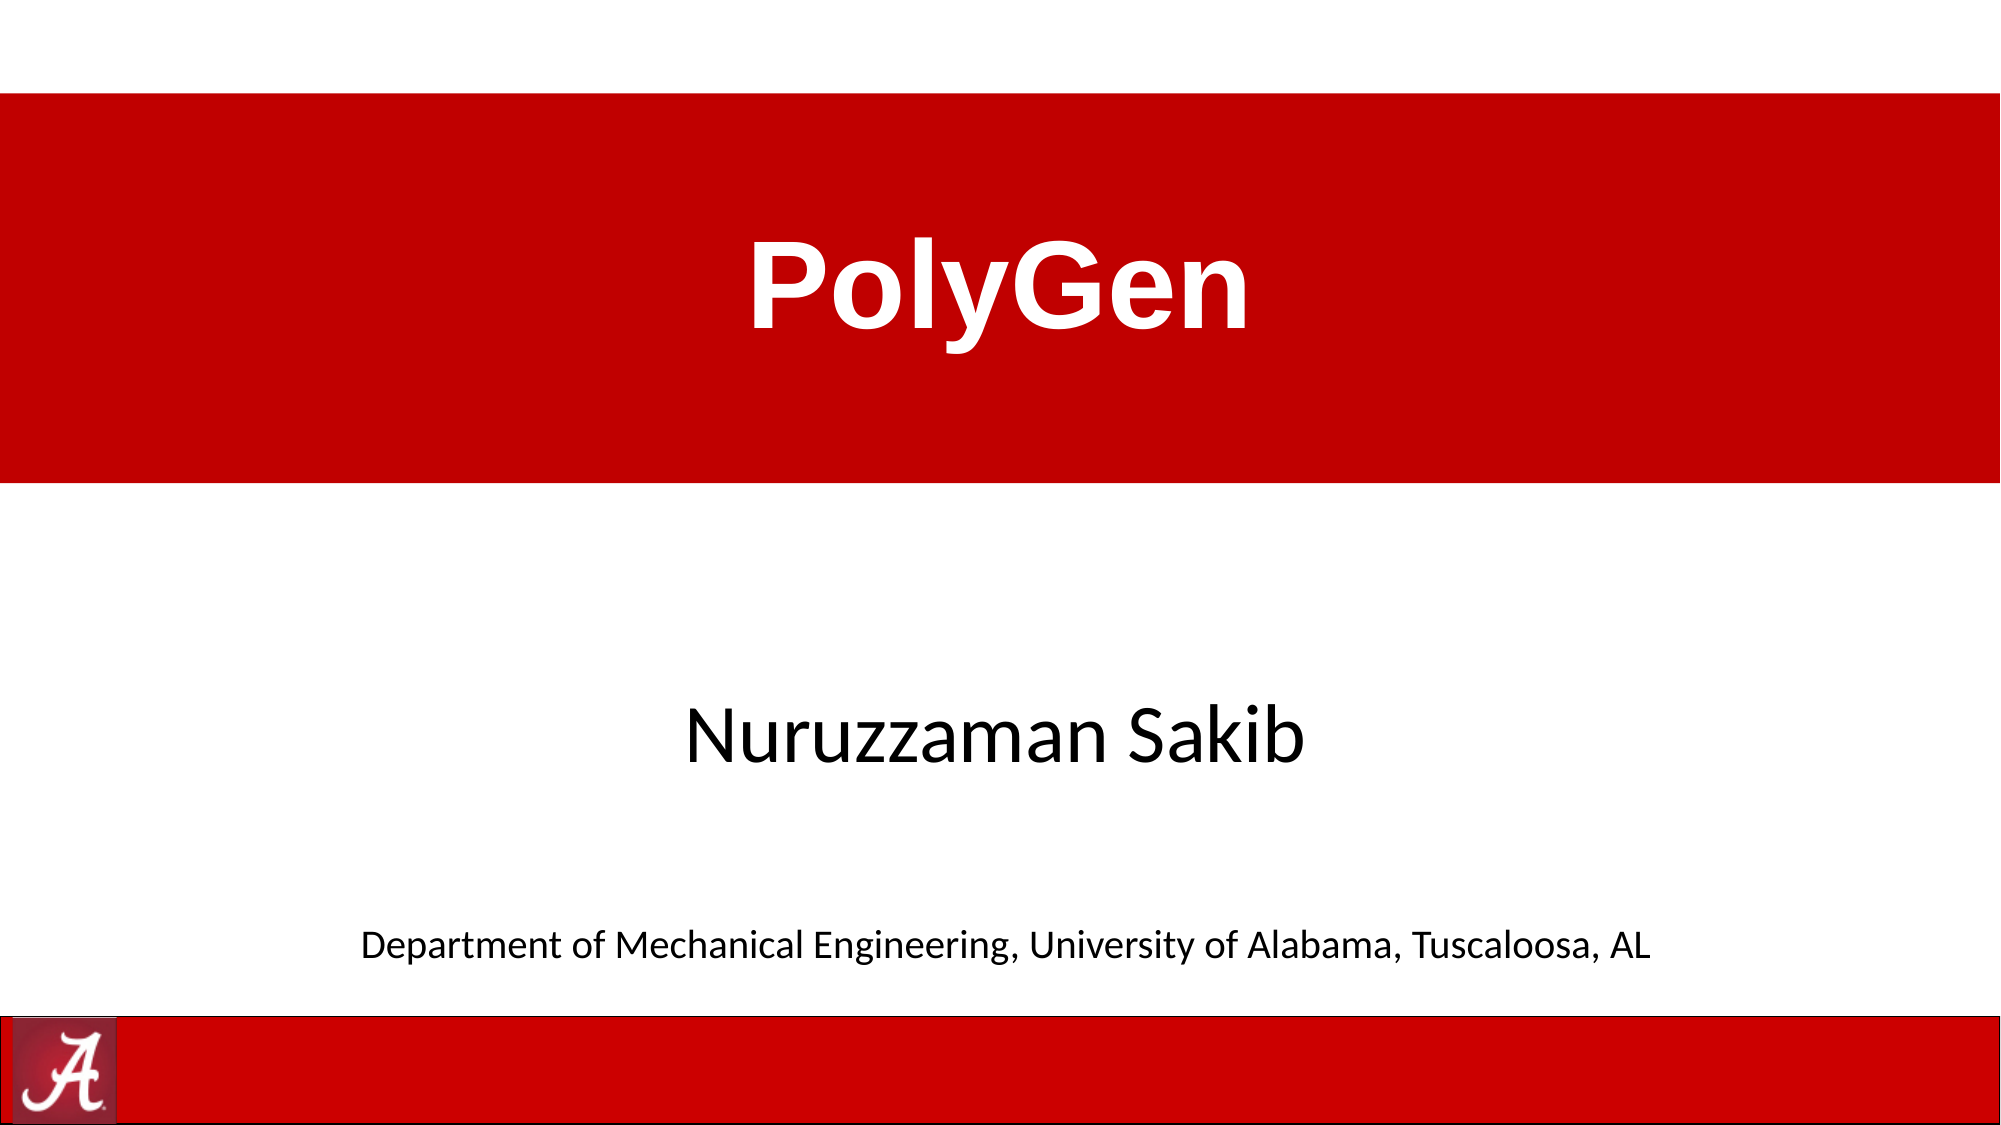

# PolyGen
Nuruzzaman Sakib
Department of Mechanical Engineering, University of Alabama, Tuscaloosa, AL